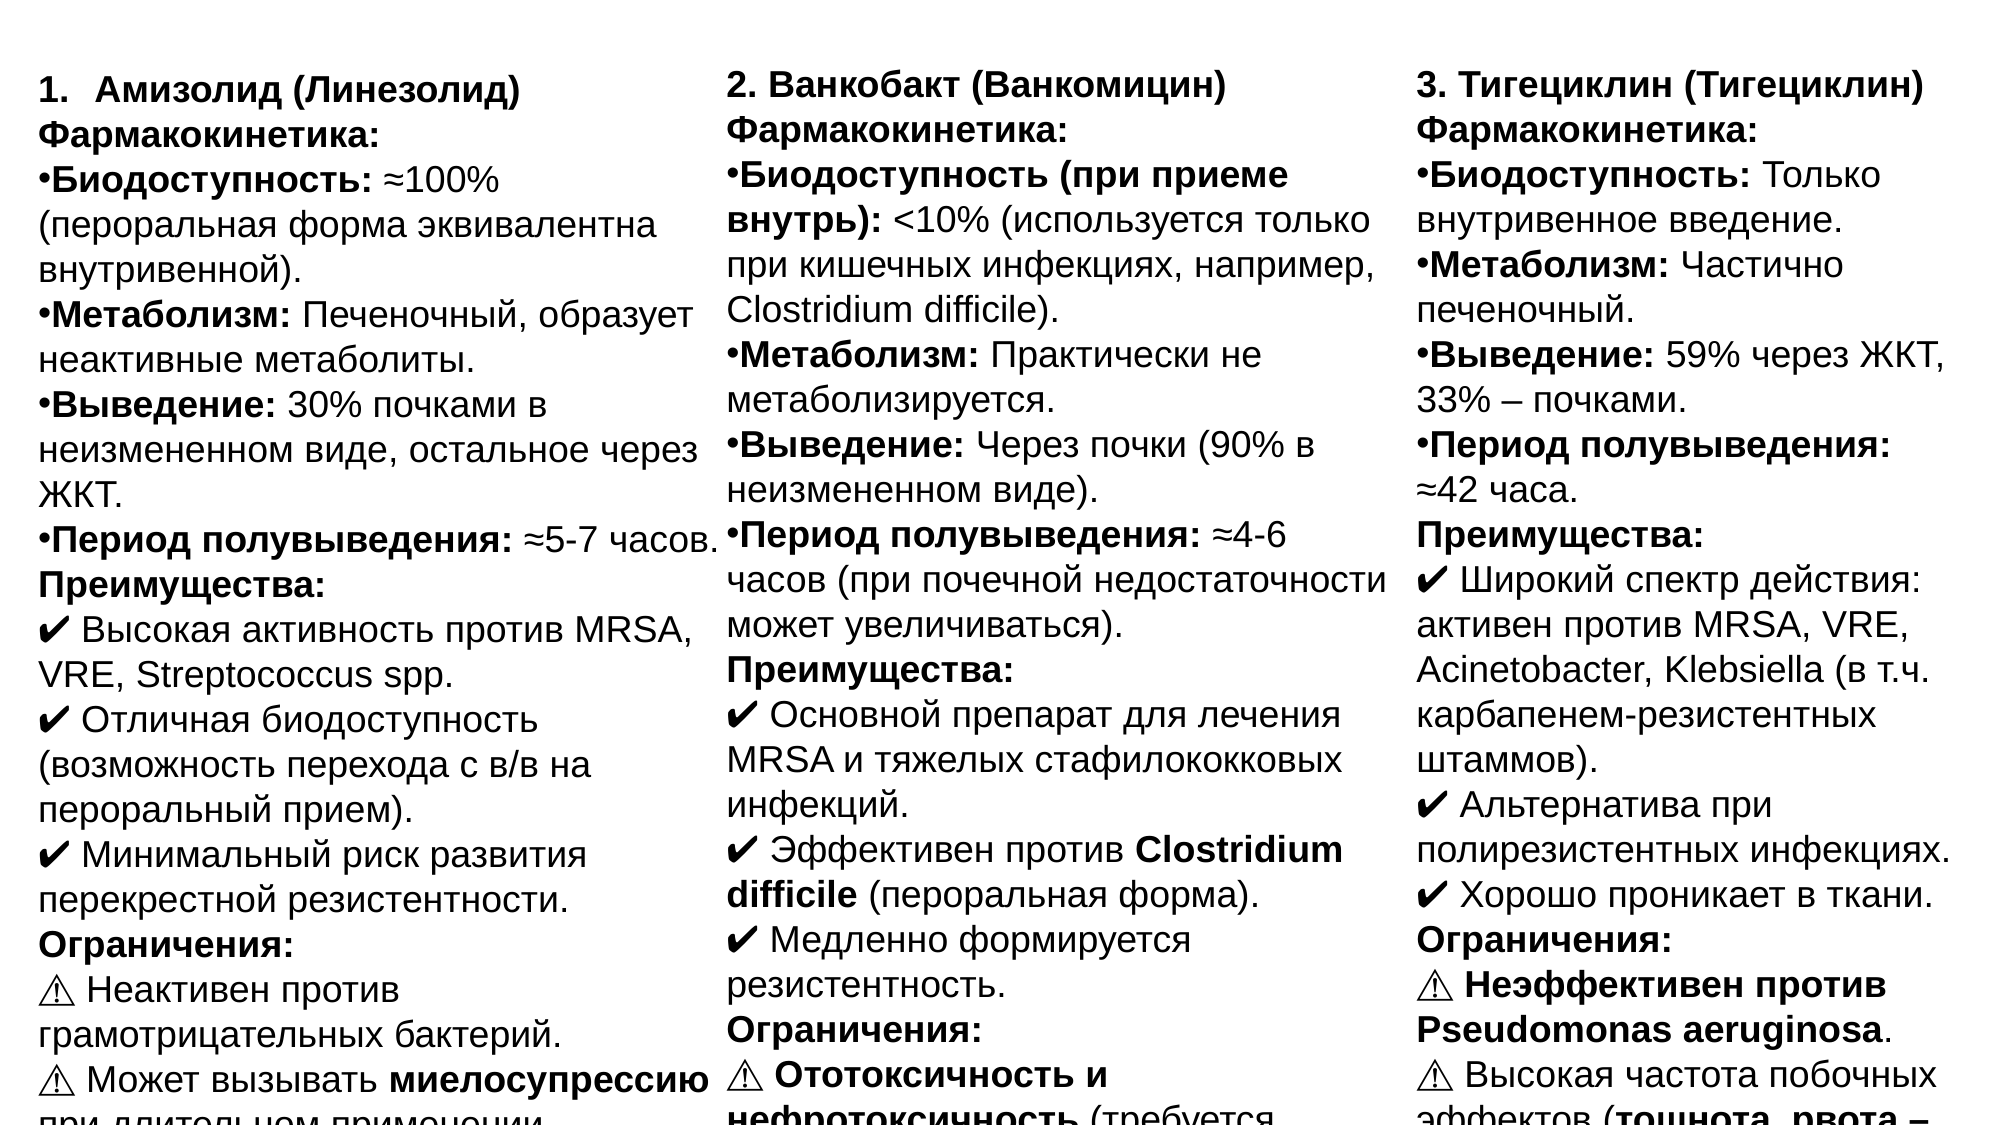

2. Ванкобакт (Ванкомицин)
Фармакокинетика:
Биодоступность (при приеме внутрь): <10% (используется только при кишечных инфекциях, например, Clostridium difficile).
Метаболизм: Практически не метаболизируется.
Выведение: Через почки (90% в неизмененном виде).
Период полувыведения: ≈4-6 часов (при почечной недостаточности может увеличиваться).
Преимущества:
✔ Основной препарат для лечения MRSA и тяжелых стафилококковых инфекций.
✔ Эффективен против Clostridium difficile (пероральная форма).
✔ Медленно формируется резистентность.
Ограничения:
⚠ Ототоксичность и нефротоксичность (требуется мониторинг уровня в крови).
⚠ Развитие «синдрома красной шеи» при быстрой инфузии.
⚠ Неэффективен против грамотрицательных бактерий.
3. Тигециклин (Тигециклин) Фармакокинетика:
Биодоступность: Только внутривенное введение.
Метаболизм: Частично печеночный.
Выведение: 59% через ЖКТ, 33% – почками.
Период полувыведения: ≈42 часа.
Преимущества:
✔ Широкий спектр действия: активен против MRSA, VRE, Acinetobacter, Klebsiella (в т.ч. карбапенем-резистентных штаммов).
✔ Альтернатива при полирезистентных инфекциях.
✔ Хорошо проникает в ткани.
Ограничения:
⚠ Неэффективен против Pseudomonas aeruginosa.
⚠ Высокая частота побочных эффектов (тошнота, рвота – до 30% пациентов).
⚠ Не рекомендуется при тяжелой печеночной недостаточности.
Амизолид (Линезолид)
Фармакокинетика:
Биодоступность: ≈100% (пероральная форма эквивалентна внутривенной).
Метаболизм: Печеночный, образует неактивные метаболиты.
Выведение: 30% почками в неизмененном виде, остальное через ЖКТ.
Период полувыведения: ≈5-7 часов.
Преимущества:
✔ Высокая активность против MRSA, VRE, Streptococcus spp.
✔ Отличная биодоступность (возможность перехода с в/в на пероральный прием).
✔ Минимальный риск развития перекрестной резистентности.
Ограничения:
⚠ Неактивен против грамотрицательных бактерий.
⚠ Может вызывать миелосупрессию при длительном применении.
⚠ Нельзя сочетать с ингибиторами МАО (повышает риск серотонинового синдрома).